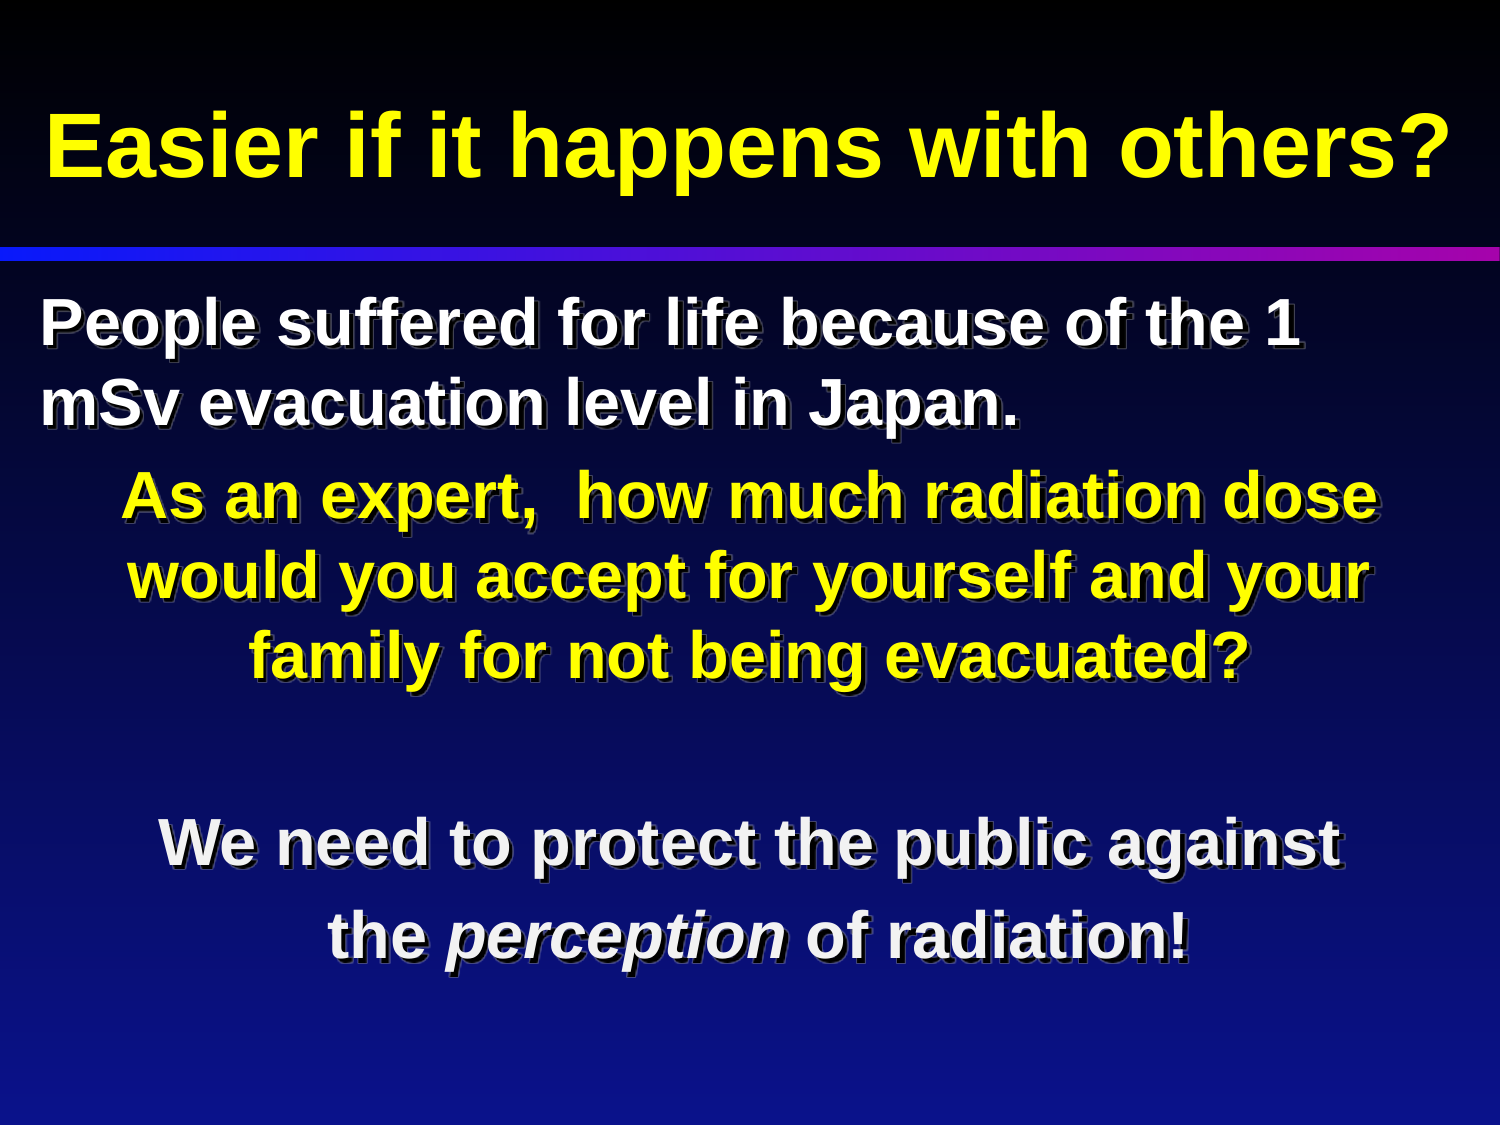

# Easier if it happens with others?
People suffered for life because of the 1 mSv evacuation level in Japan.
As an expert,  how much radiation dose would you accept for yourself and your family for not being evacuated?

We need to protect the public against
 the perception of radiation!